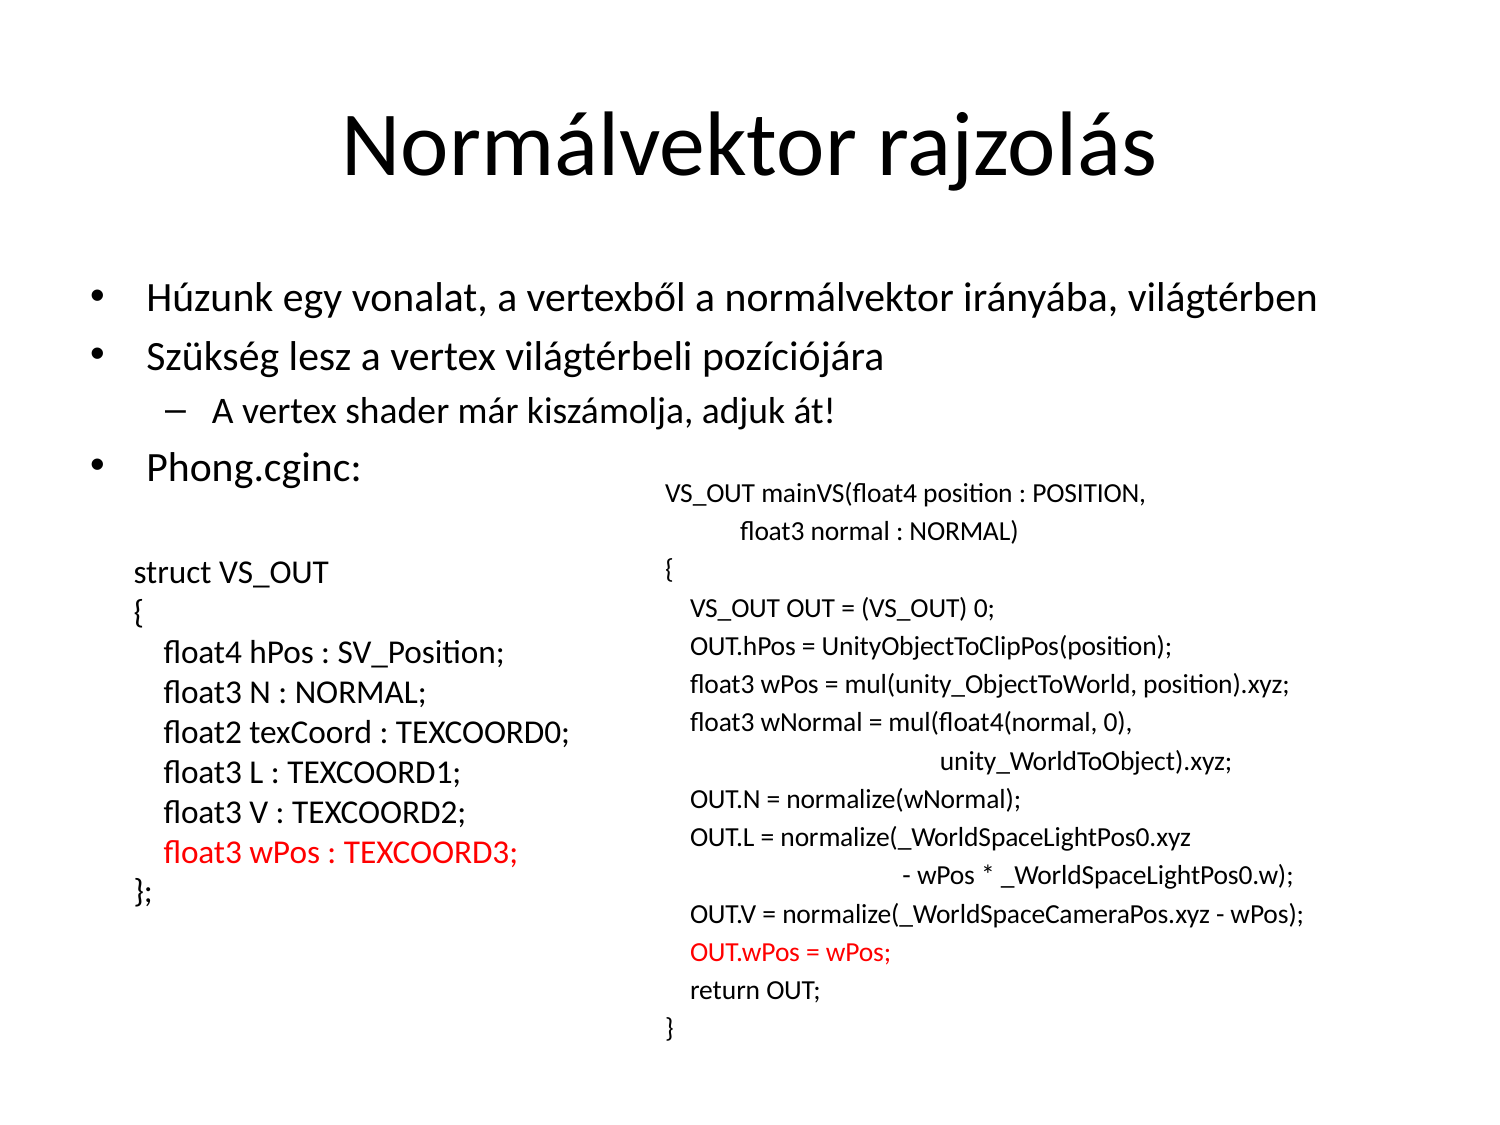

# Normálvektor rajzolás
Húzunk egy vonalat, a vertexből a normálvektor irányába, világtérben
Szükség lesz a vertex világtérbeli pozíciójára
A vertex shader már kiszámolja, adjuk át!
Phong.cginc:

VS_OUT mainVS(float4 position : POSITION,
            float3 normal : NORMAL)
{
    VS_OUT OUT = (VS_OUT) 0;
    OUT.hPos = UnityObjectToClipPos(position);
    float3 wPos = mul(unity_ObjectToWorld, position).xyz;
    float3 wNormal = mul(float4(normal, 0),
                                            unity_WorldToObject).xyz;
    OUT.N = normalize(wNormal);
    OUT.L = normalize(_WorldSpaceLightPos0.xyz
                                      - wPos * _WorldSpaceLightPos0.w);
    OUT.V = normalize(_WorldSpaceCameraPos.xyz - wPos);
    OUT.wPos = wPos;
    return OUT;
}
struct VS_OUT
{
    float4 hPos : SV_Position;
    float3 N : NORMAL;
    float2 texCoord : TEXCOORD0;
    float3 L : TEXCOORD1;
    float3 V : TEXCOORD2;
    float3 wPos : TEXCOORD3;
};